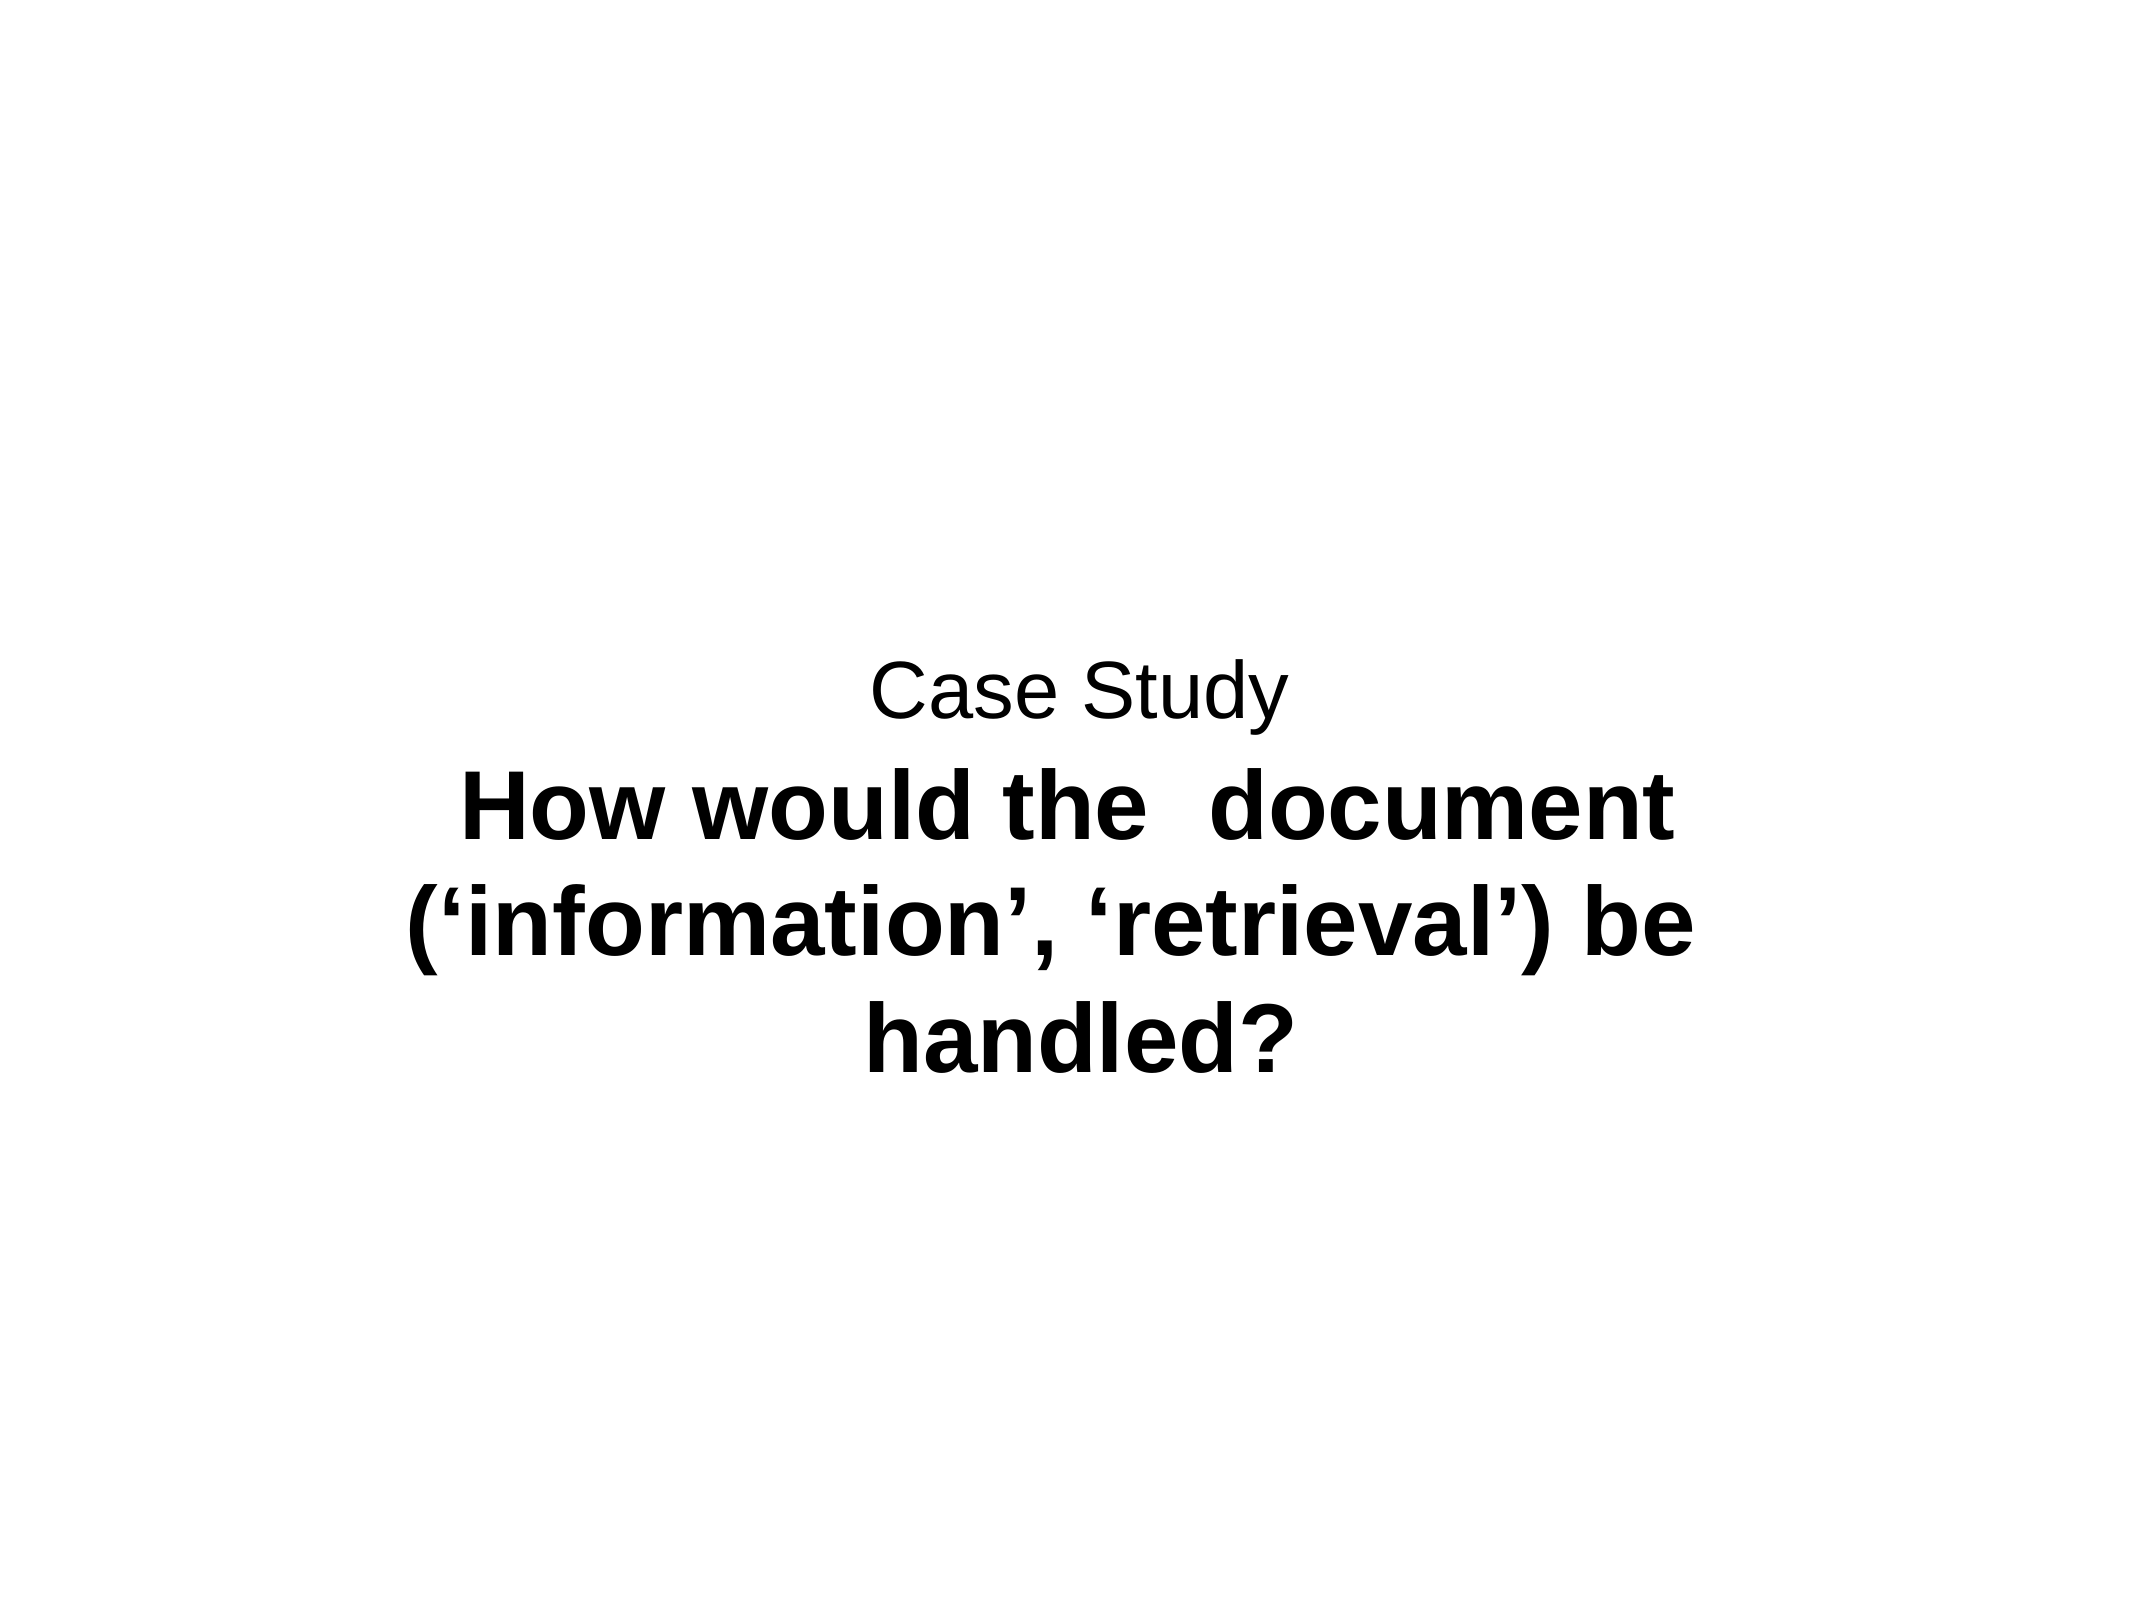

# Case Study
How would the	document  (‘information’, ‘retrieval’) be	handled?